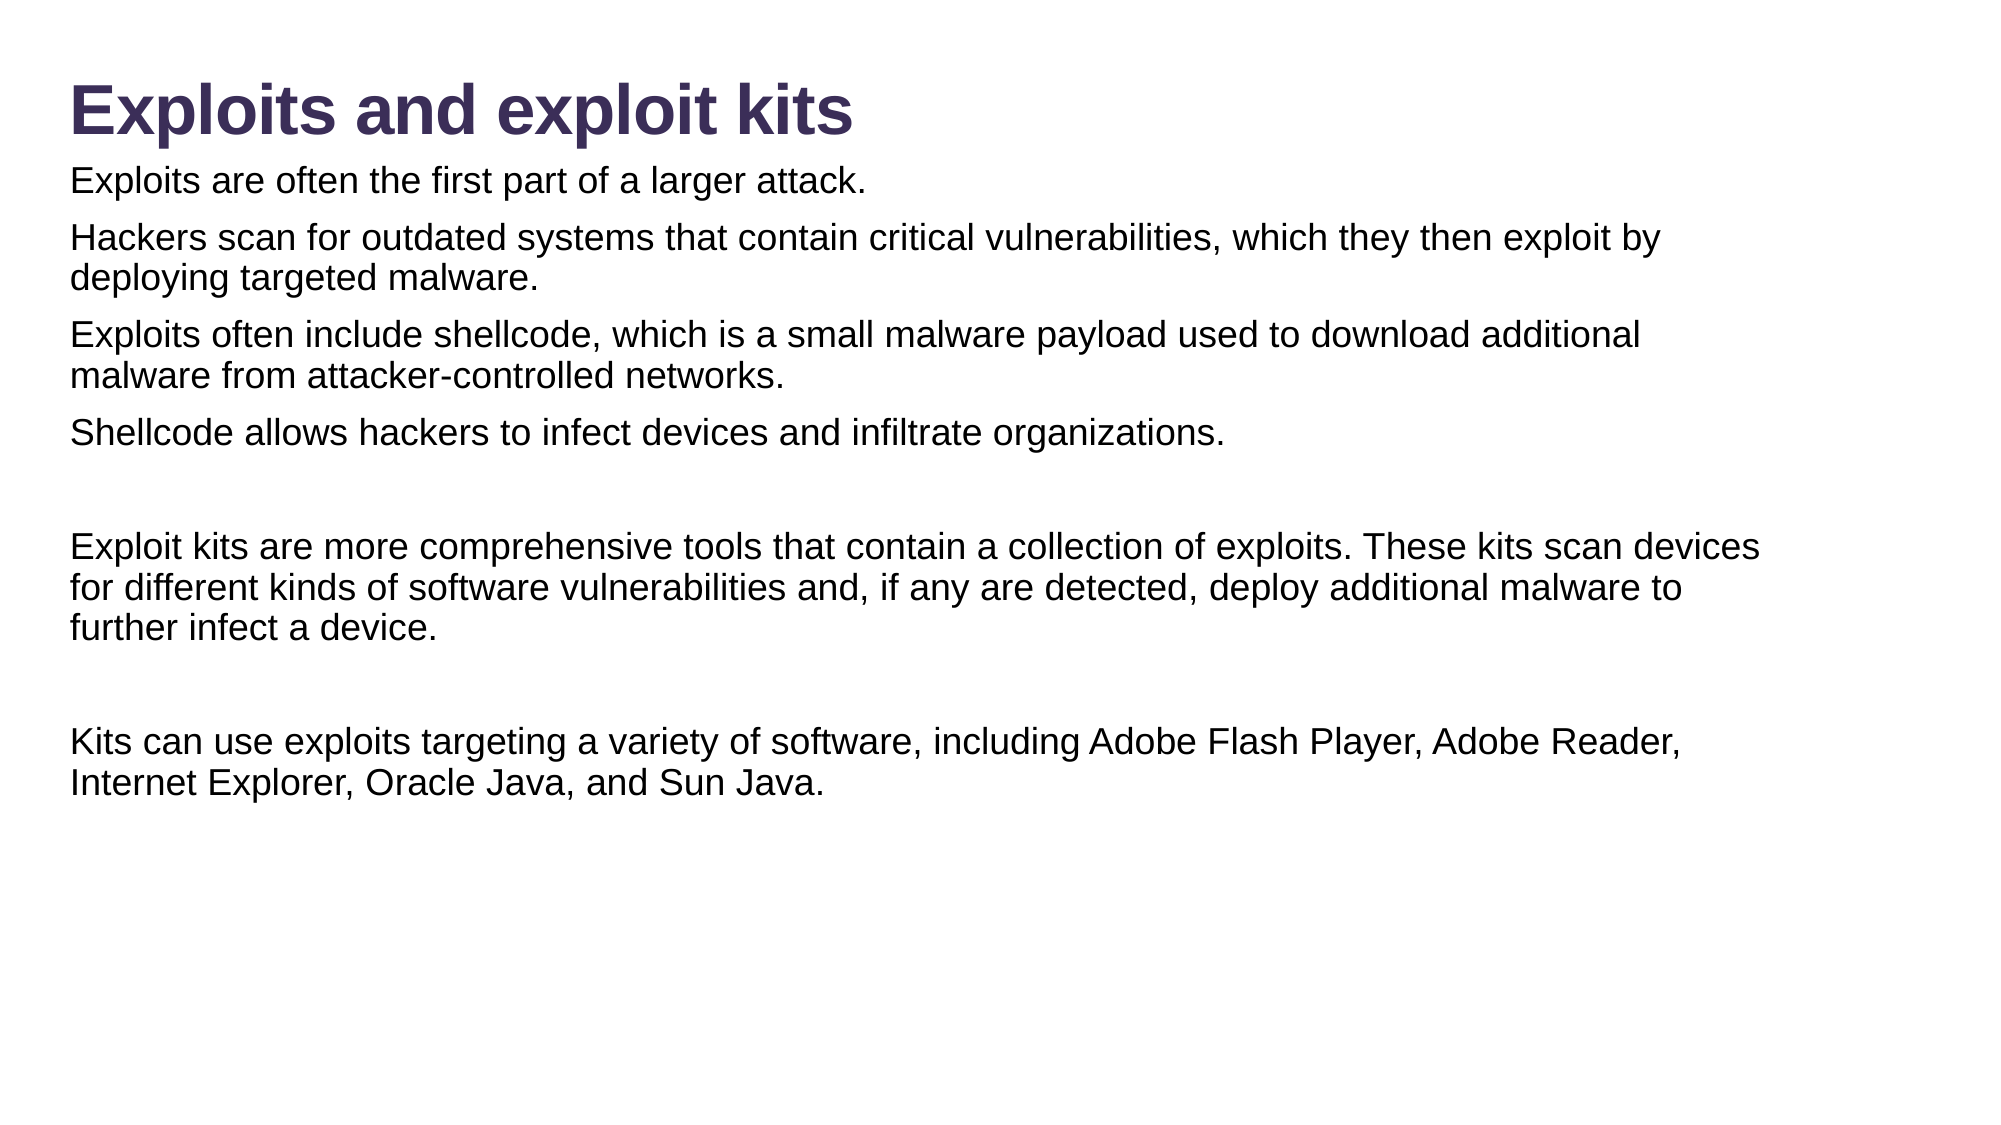

# Exploits and exploit kits
Exploits are often the first part of a larger attack.
Hackers scan for outdated systems that contain critical vulnerabilities, which they then exploit by deploying targeted malware.
Exploits often include shellcode, which is a small malware payload used to download additional malware from attacker-controlled networks.
Shellcode allows hackers to infect devices and infiltrate organizations.

Exploit kits are more comprehensive tools that contain a collection of exploits. These kits scan devices for different kinds of software vulnerabilities and, if any are detected, deploy additional malware to further infect a device.

Kits can use exploits targeting a variety of software, including Adobe Flash Player, Adobe Reader, Internet Explorer, Oracle Java, and Sun Java.